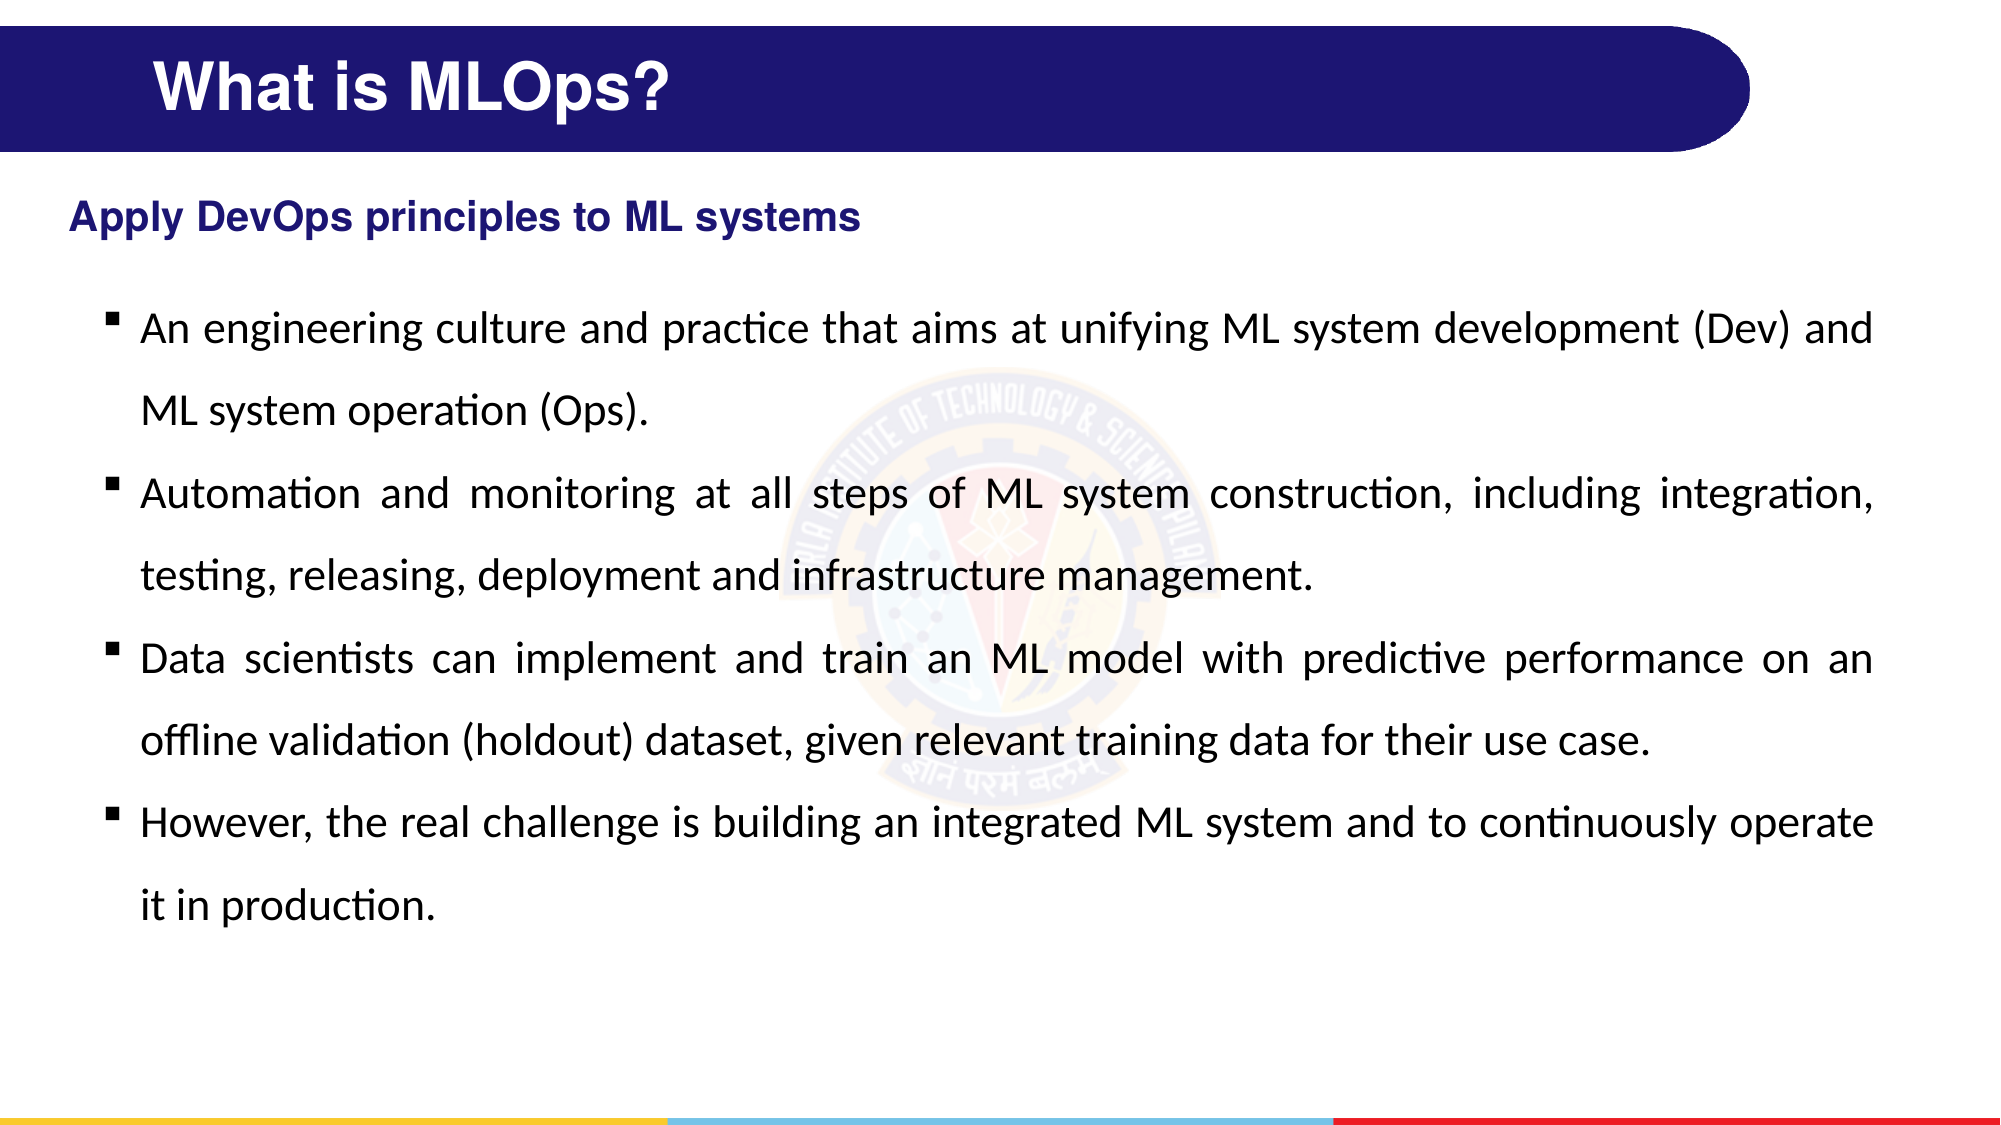

# What is MLOps?
Apply DevOps principles to ML systems
An engineering culture and practice that aims at unifying ML system development (Dev) and ML system operation (Ops).
Automation and monitoring at all steps of ML system construction, including integration, testing, releasing, deployment and infrastructure management.
Data scientists can implement and train an ML model with predictive performance on an offline validation (holdout) dataset, given relevant training data for their use case.
However, the real challenge is building an integrated ML system and to continuously operate it in production.